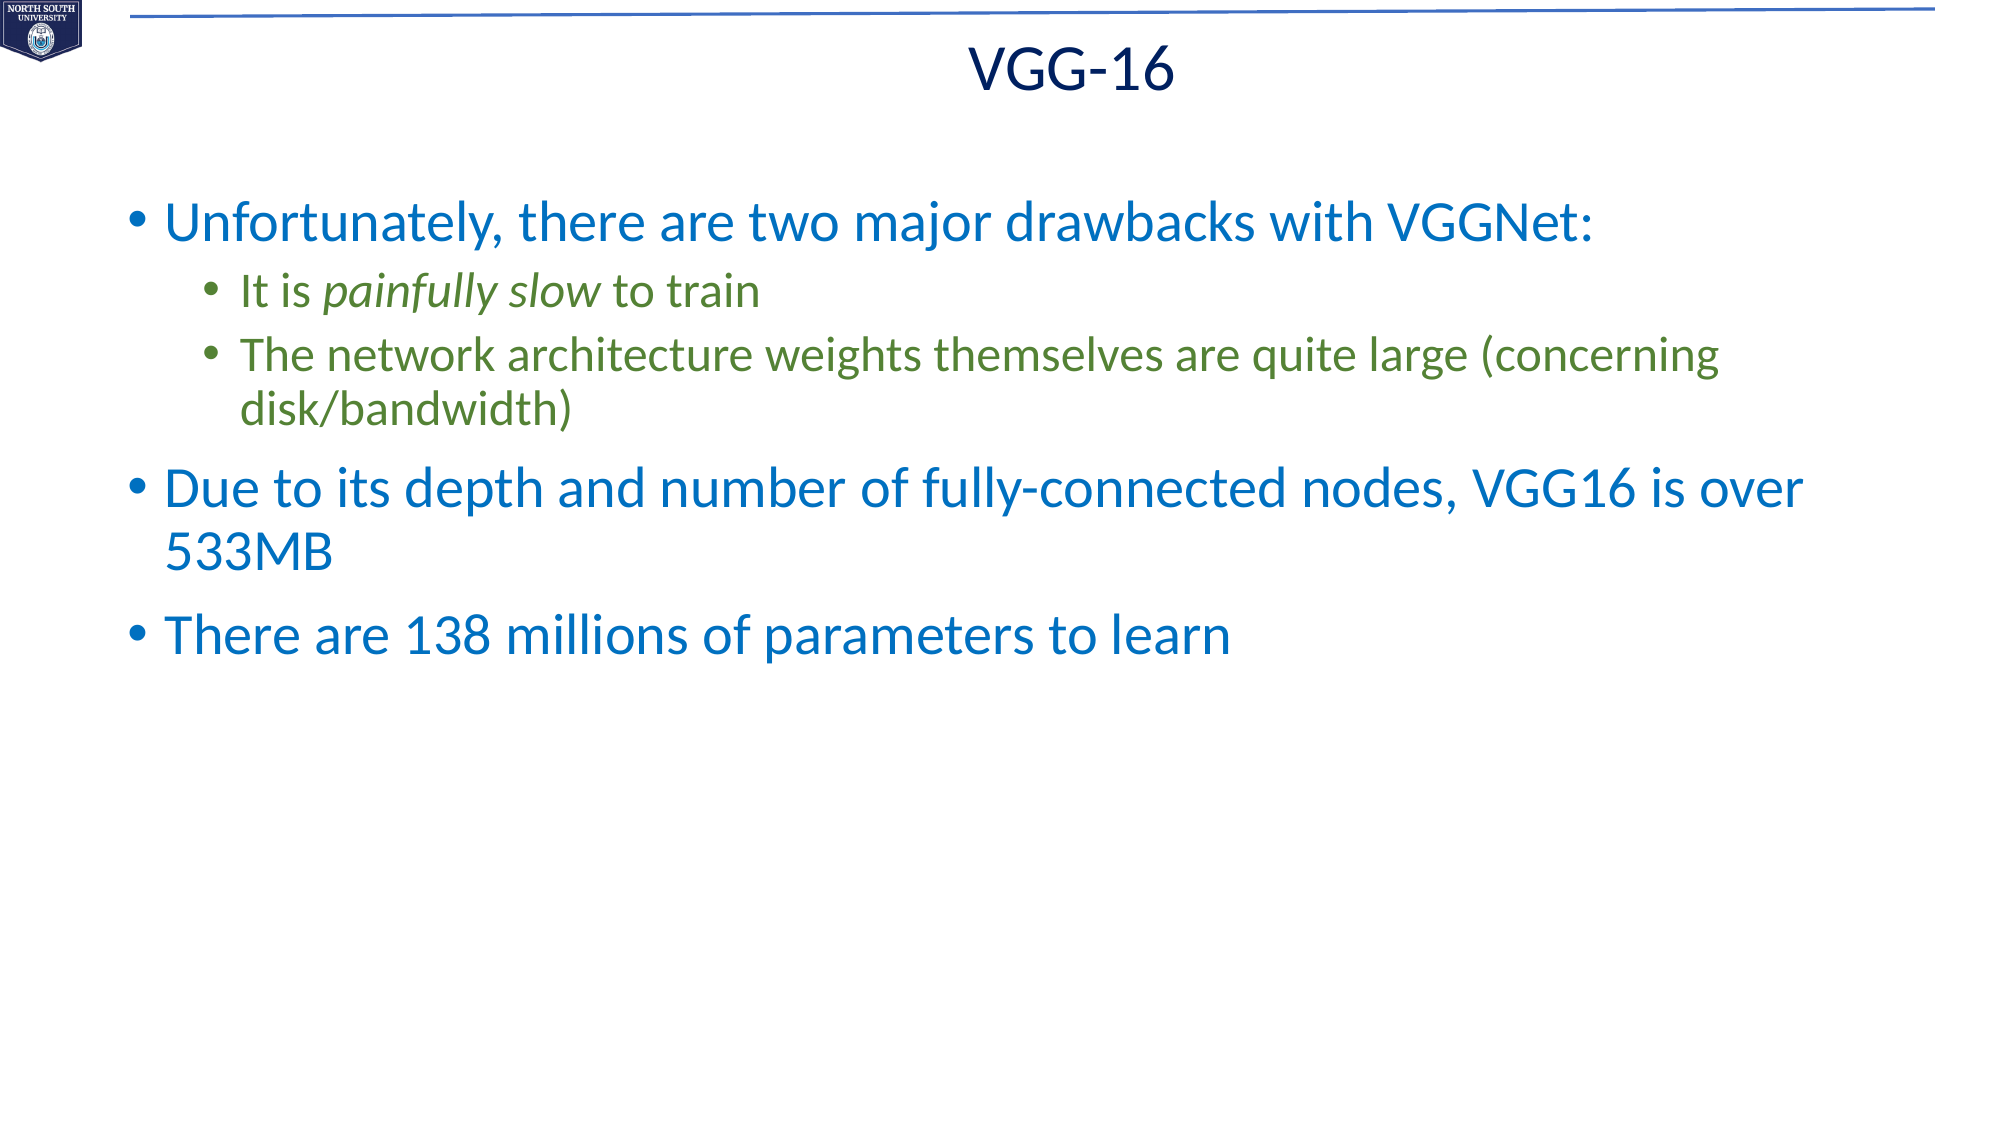

VGG-16
Unfortunately, there are two major drawbacks with VGGNet:
It is painfully slow to train
The network architecture weights themselves are quite large (concerning disk/bandwidth)
Due to its depth and number of fully-connected nodes, VGG16 is over 533MB
There are 138 millions of parameters to learn